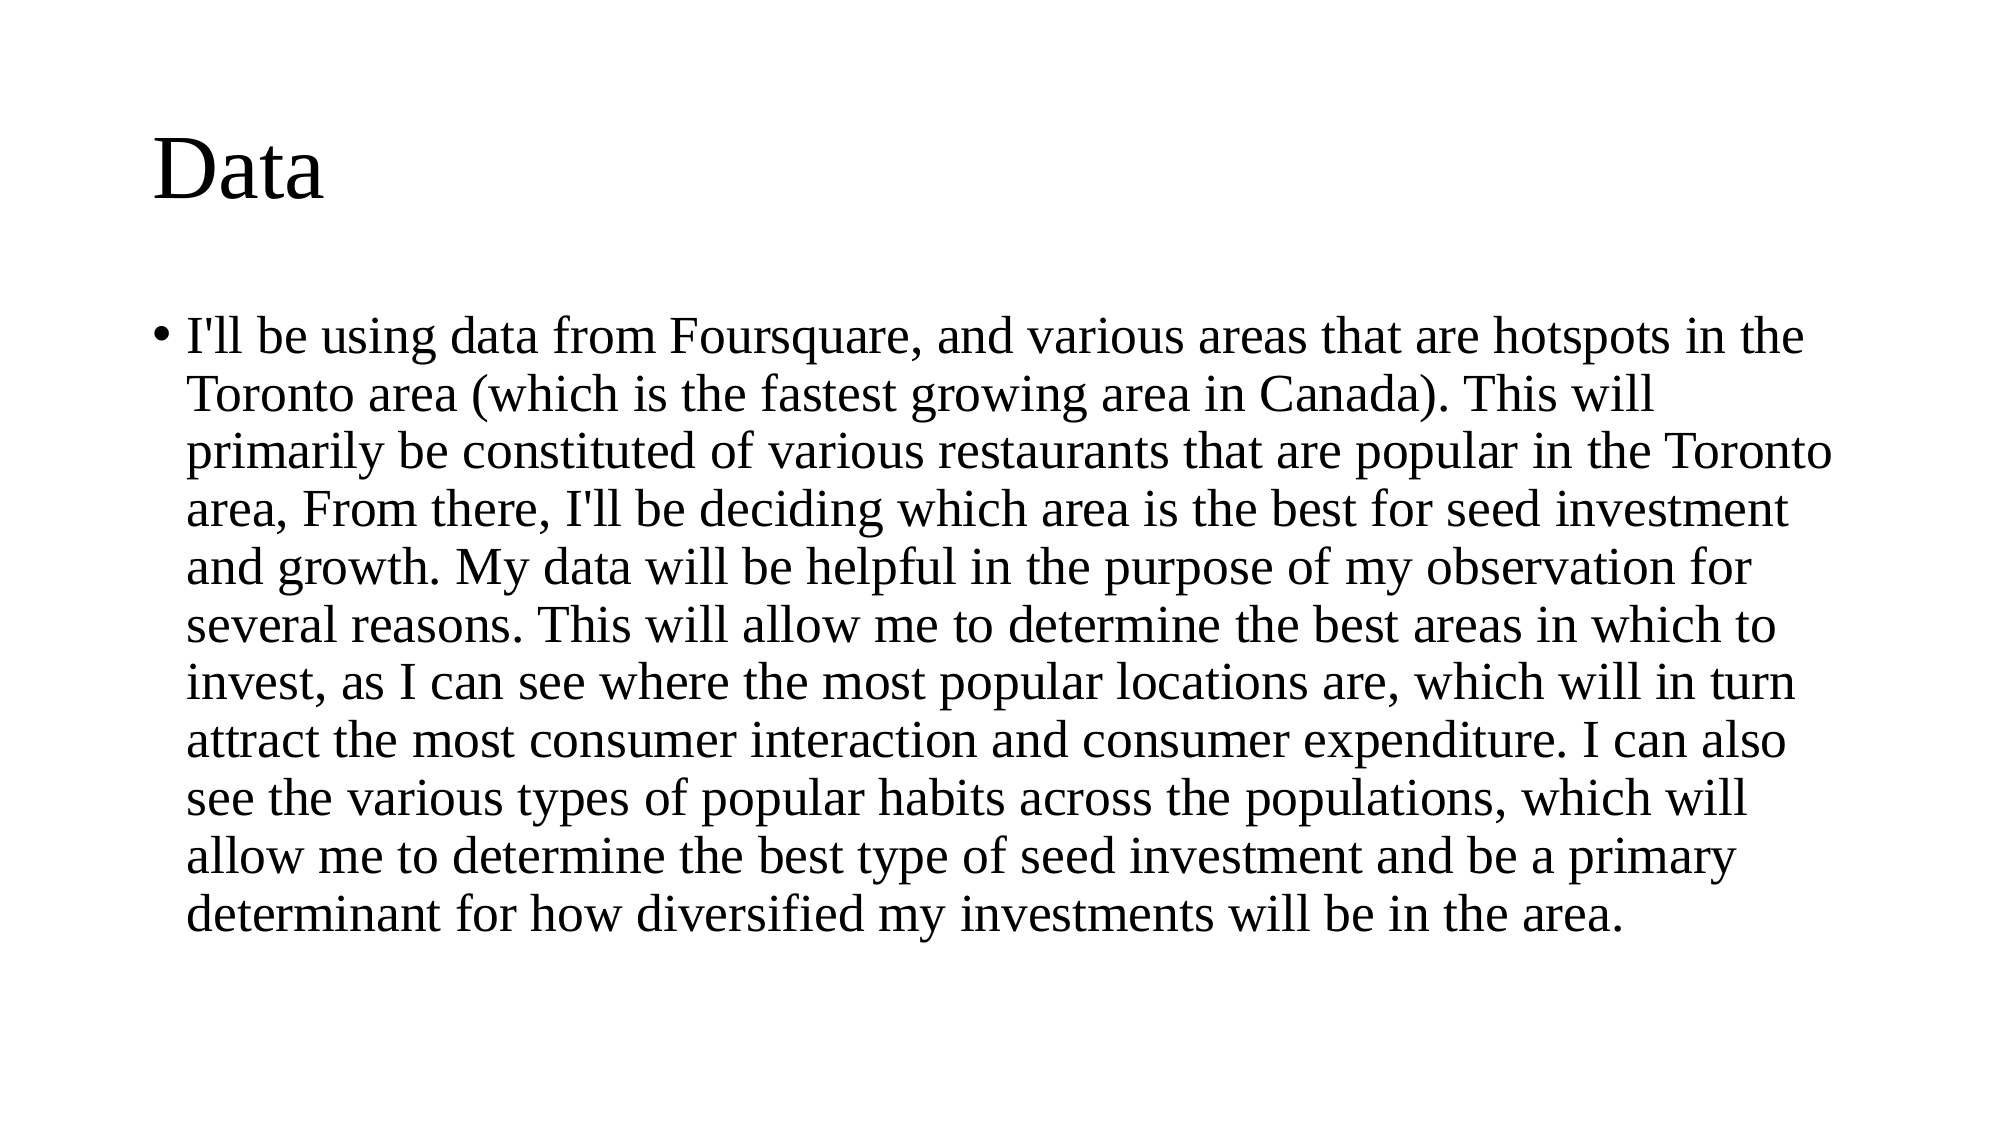

# Data
I'll be using data from Foursquare, and various areas that are hotspots in the Toronto area (which is the fastest growing area in Canada). This will primarily be constituted of various restaurants that are popular in the Toronto area, From there, I'll be deciding which area is the best for seed investment and growth. My data will be helpful in the purpose of my observation for several reasons. This will allow me to determine the best areas in which to invest, as I can see where the most popular locations are, which will in turn attract the most consumer interaction and consumer expenditure. I can also see the various types of popular habits across the populations, which will allow me to determine the best type of seed investment and be a primary determinant for how diversified my investments will be in the area.